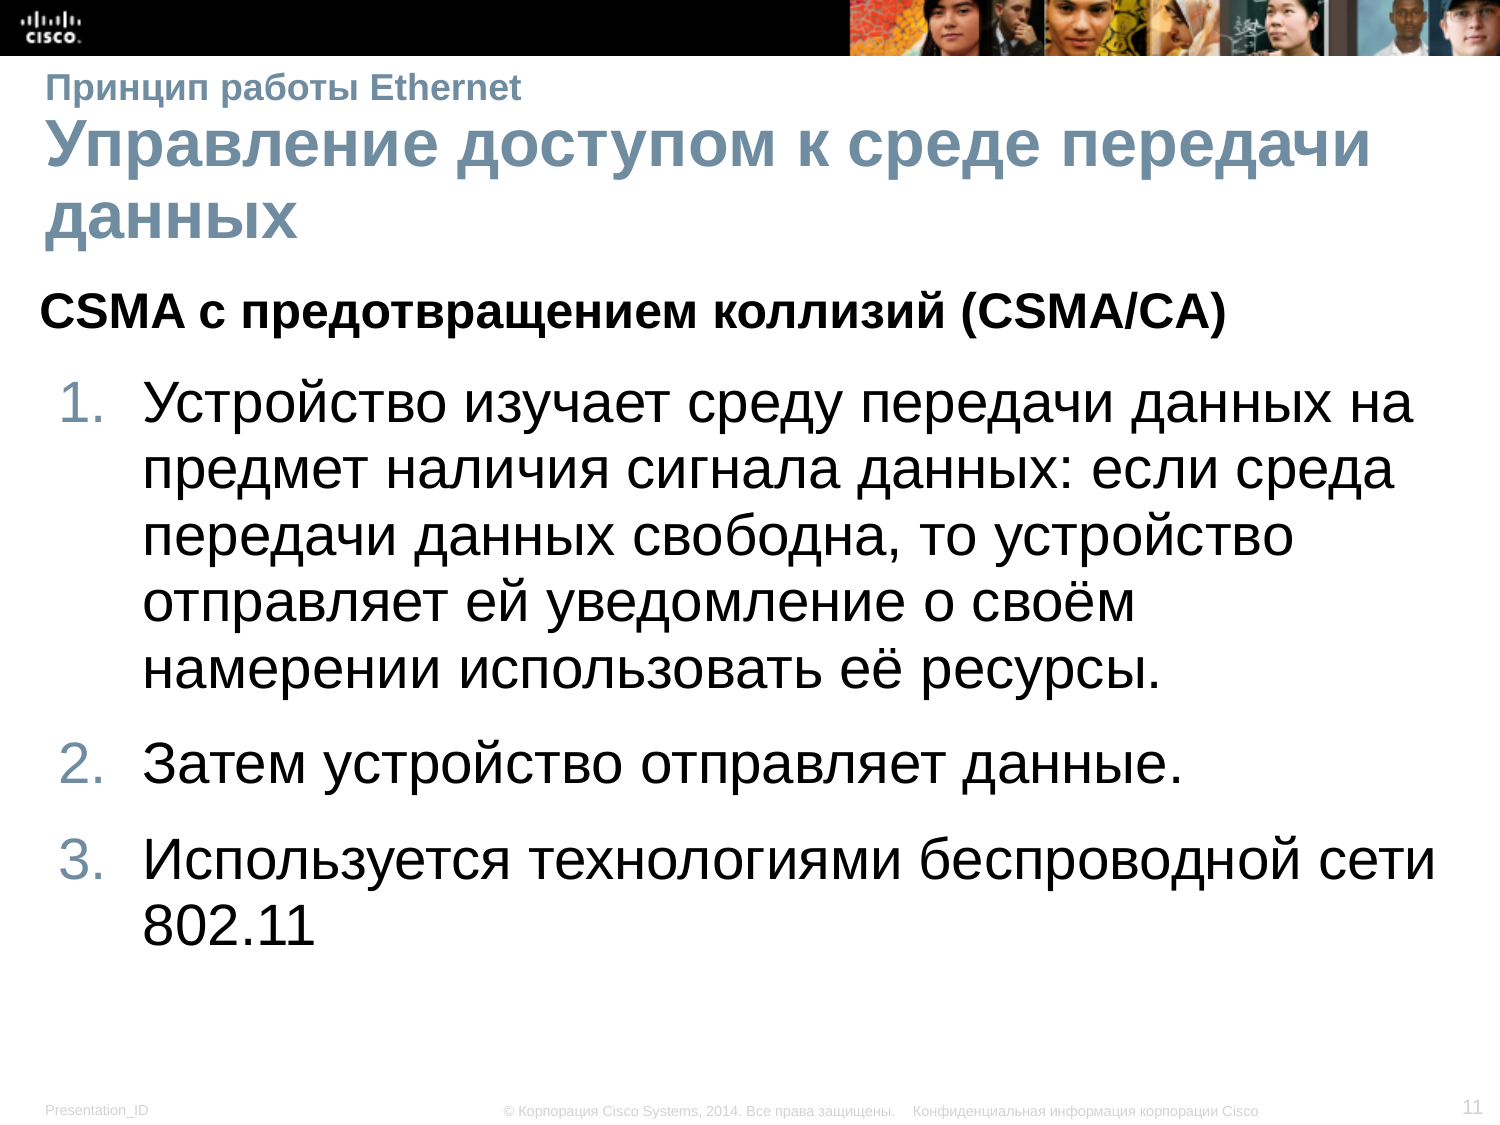

# Принцип работы Ethernet Управление доступом к среде передачи данных
CSMA c предотвращением коллизий (CSMA/CA)
Устройство изучает среду передачи данных на предмет наличия сигнала данных: если среда передачи данных свободна, то устройство отправляет ей уведомление о своём намерении использовать её ресурсы.
Затем устройство отправляет данные.
Используется технологиями беспроводной сети 802.11